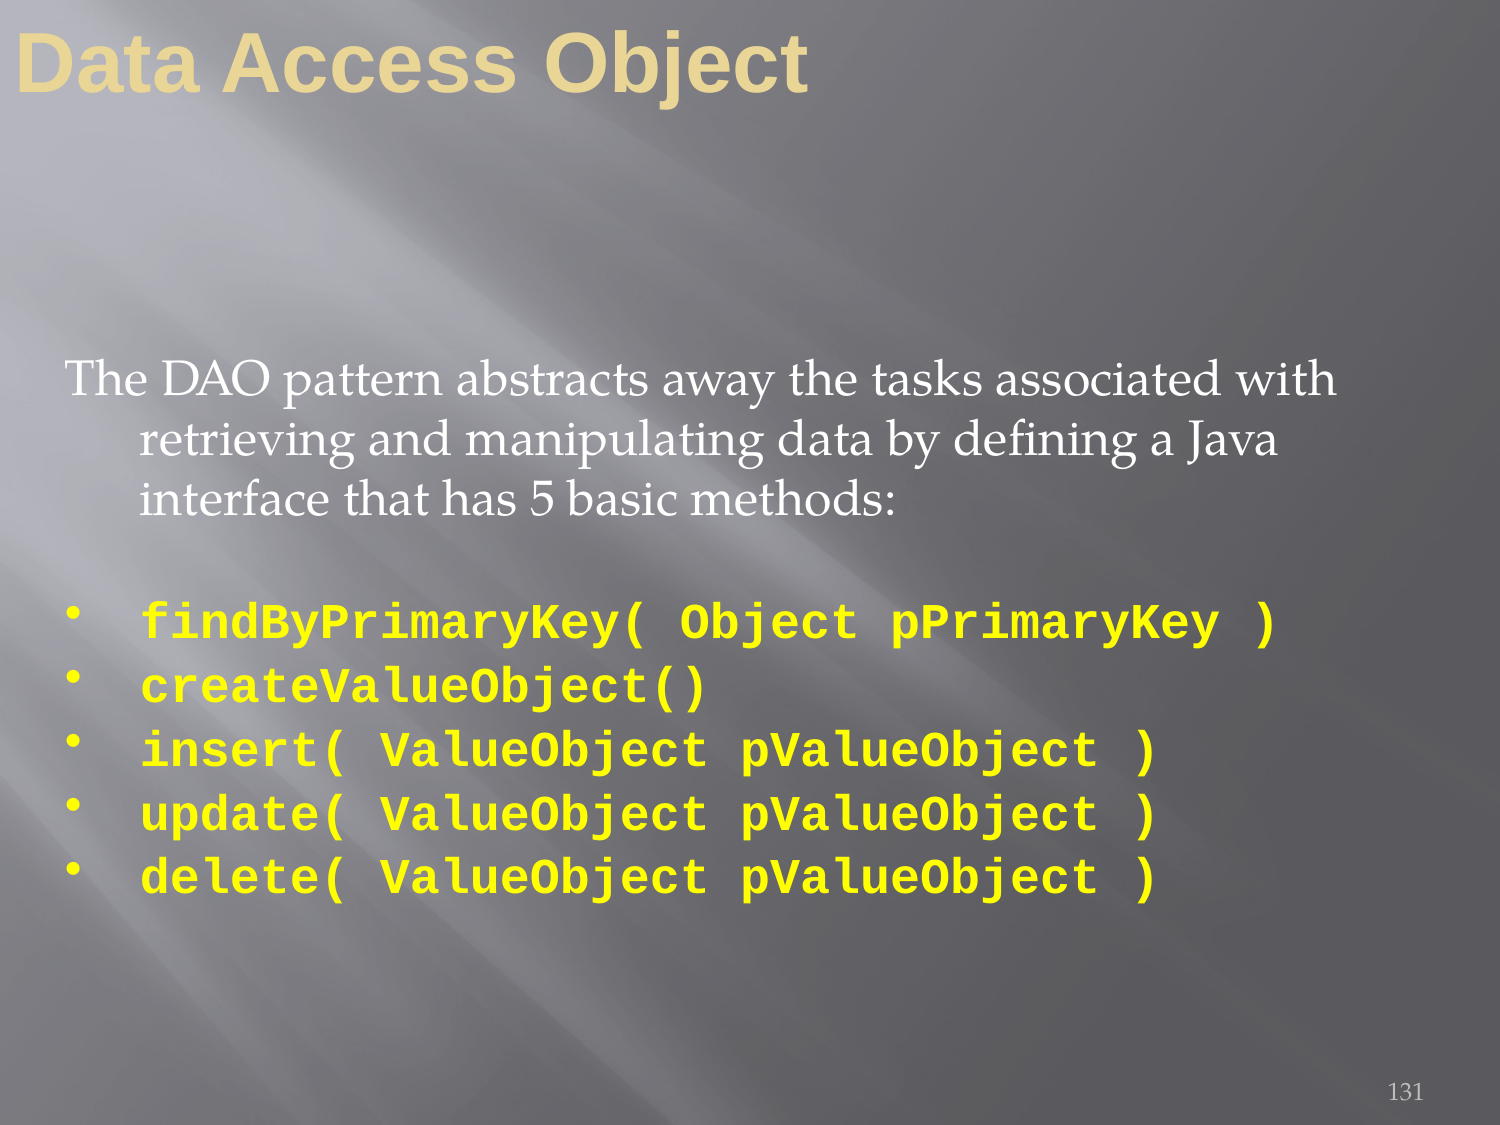

Data Access Object
The DAO pattern abstracts away the tasks associated with retrieving and manipulating data by defining a Java interface that has 5 basic methods:
findByPrimaryKey( Object pPrimaryKey )
createValueObject()
insert( ValueObject pValueObject )
update( ValueObject pValueObject )
delete( ValueObject pValueObject )

131